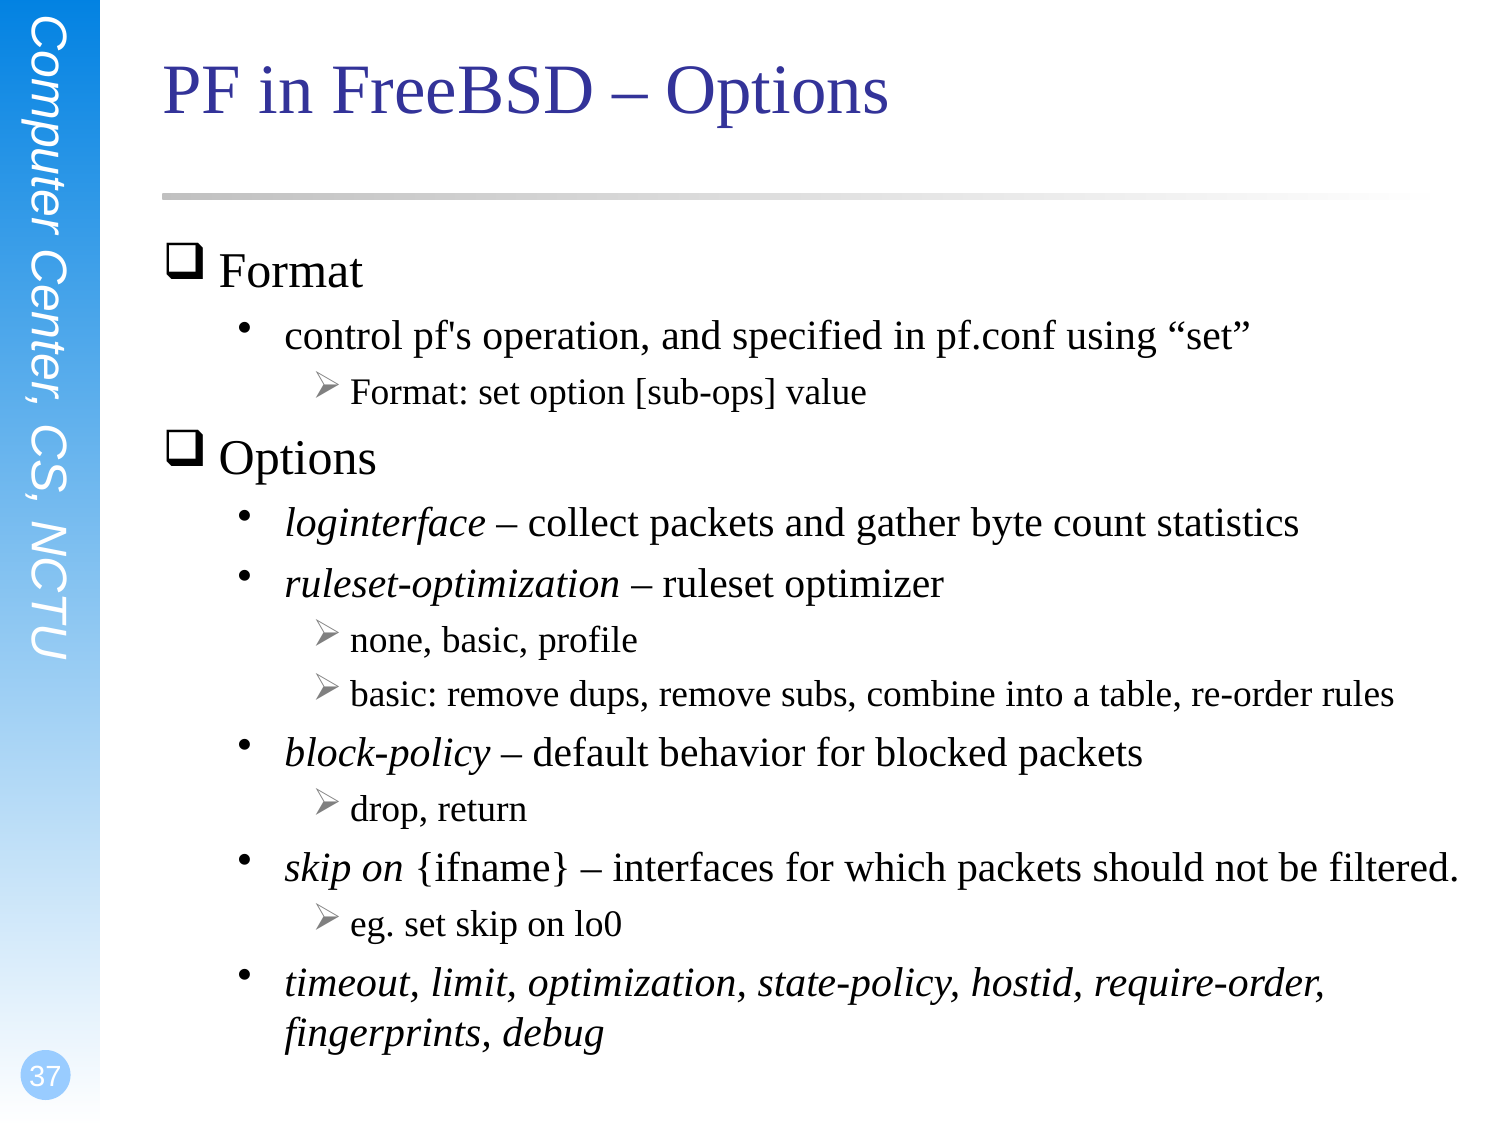

# PF in FreeBSD – Options
Format
control pf's operation, and specified in pf.conf using “set”
Format: set option [sub-ops] value
Options
loginterface – collect packets and gather byte count statistics
ruleset-optimization – ruleset optimizer
none, basic, profile
basic: remove dups, remove subs, combine into a table, re-order rules
block-policy – default behavior for blocked packets
drop, return
skip on {ifname} – interfaces for which packets should not be filtered.
eg. set skip on lo0
timeout, limit, optimization, state-policy, hostid, require-order, fingerprints, debug